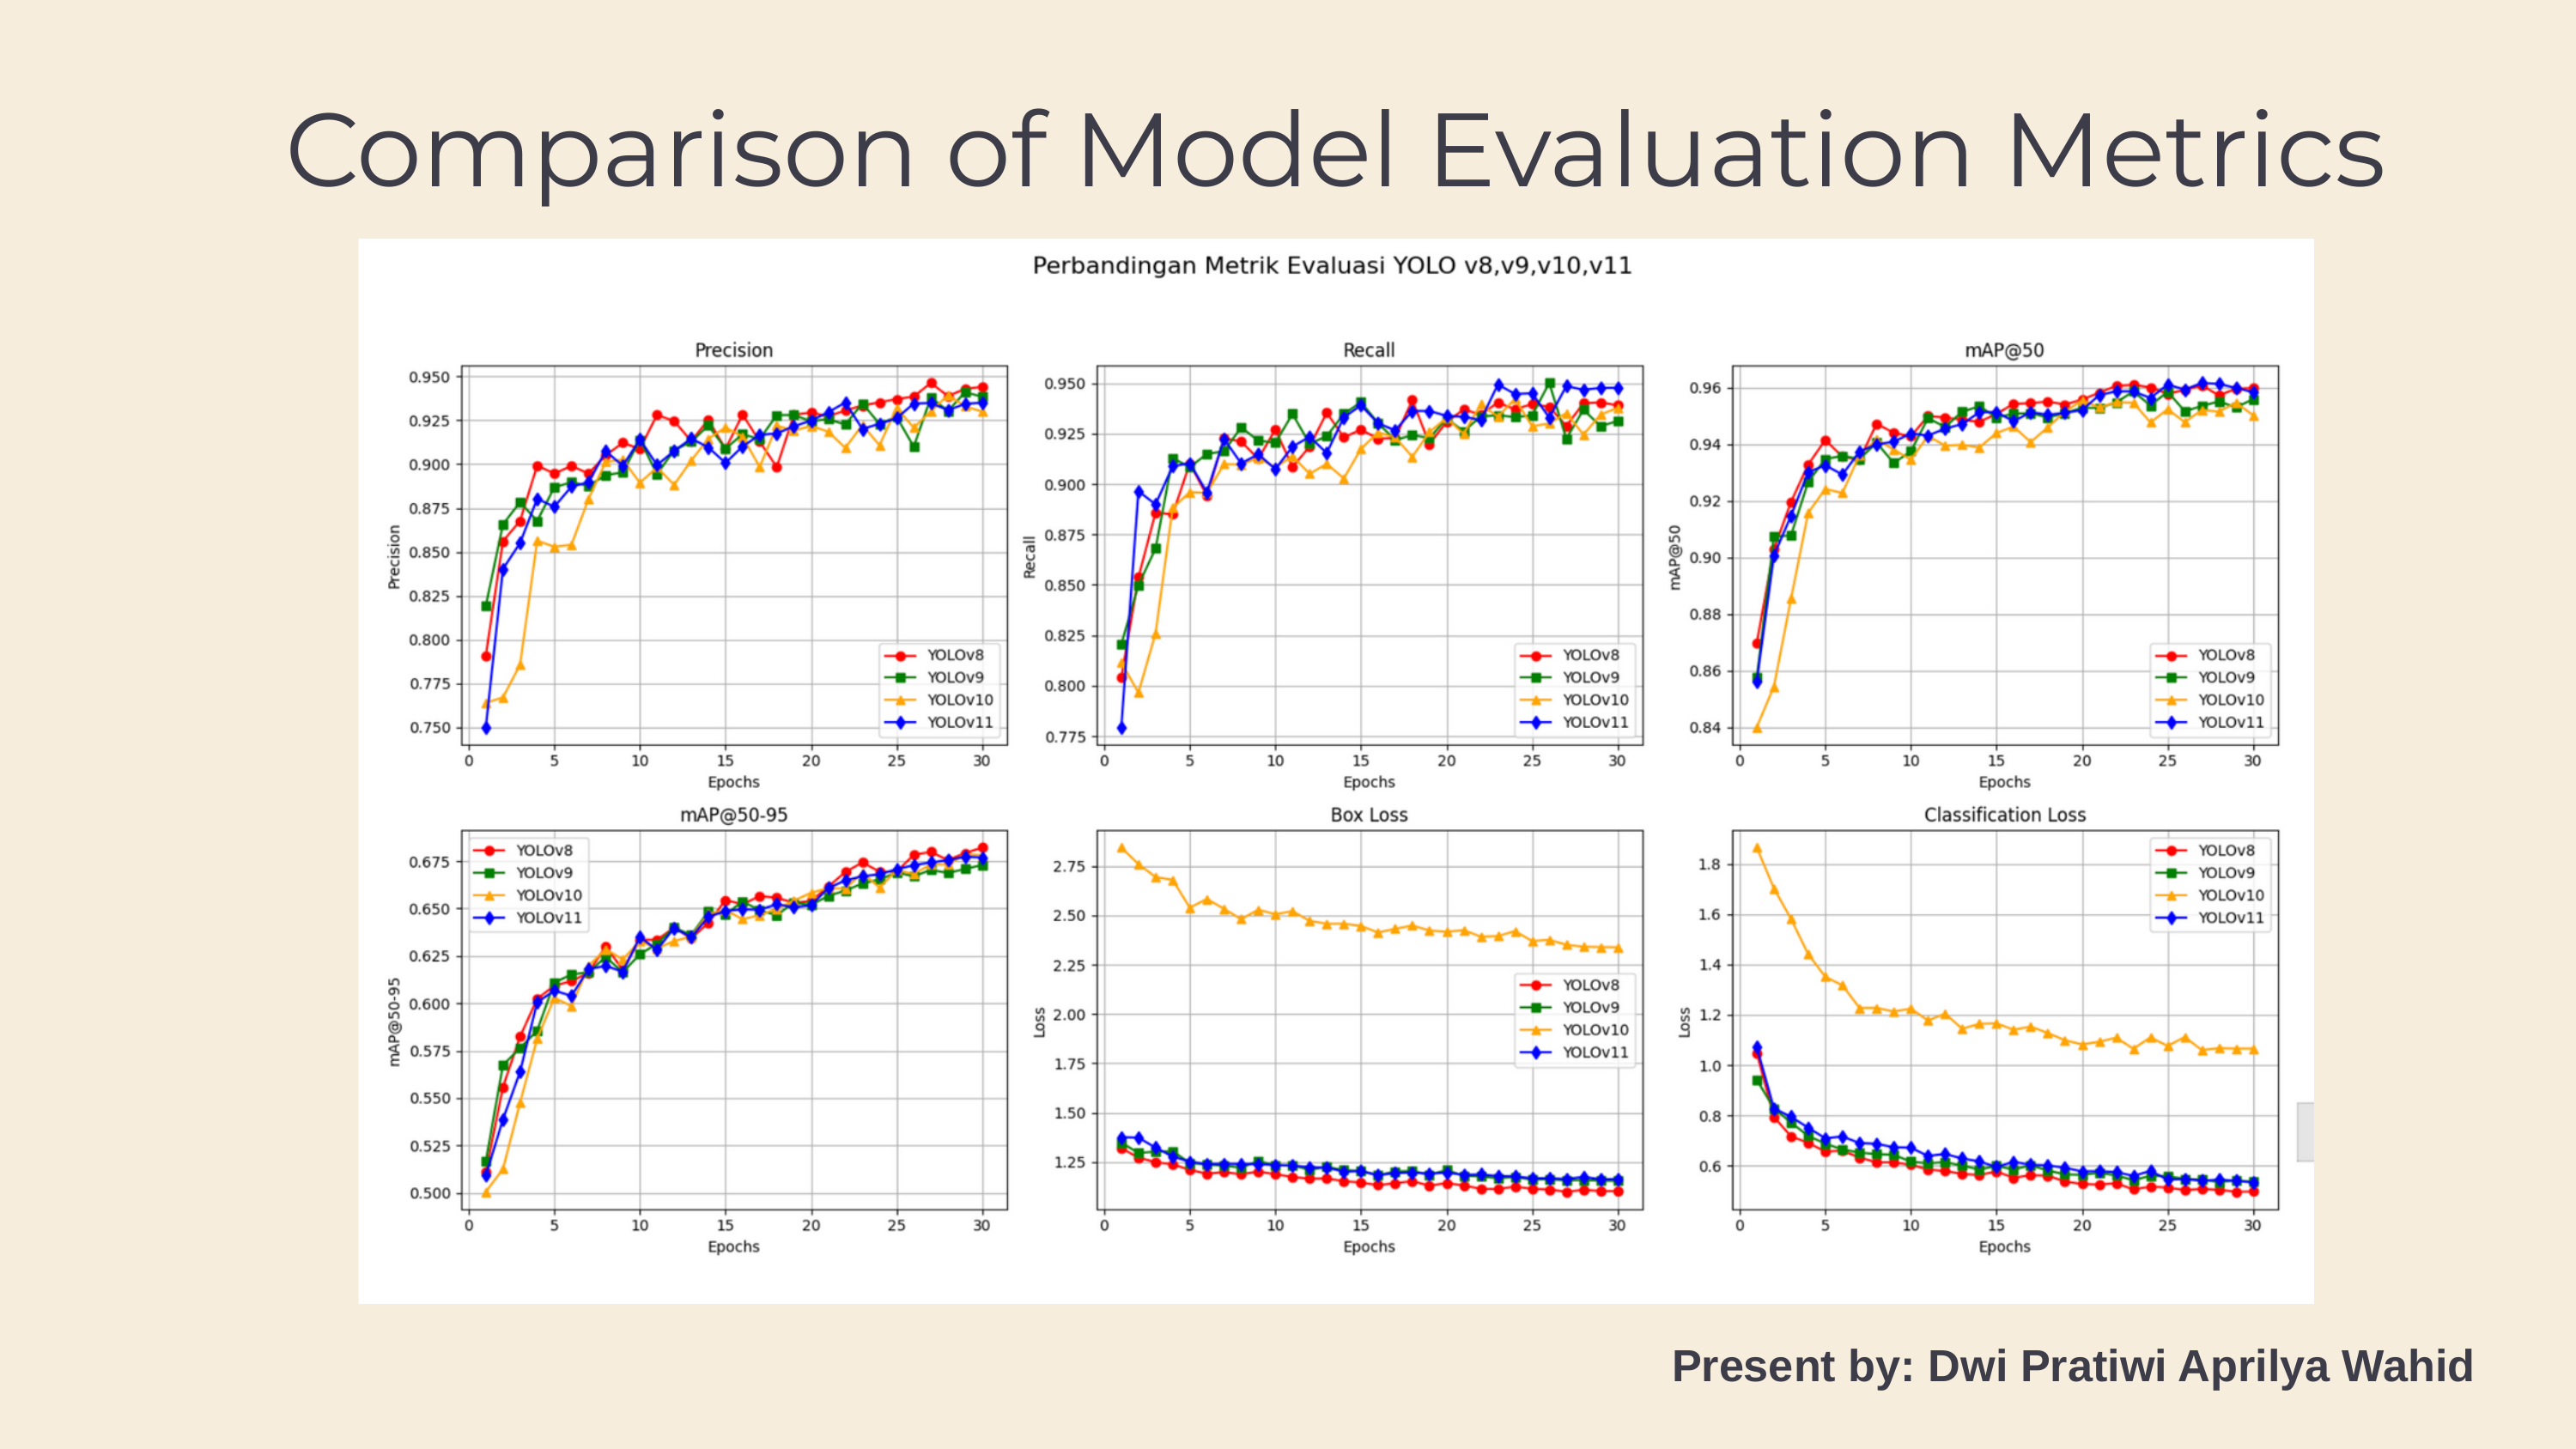

Comparison of Model Evaluation Metrics

Present by: Dwi Pratiwi Aprilya Wahid